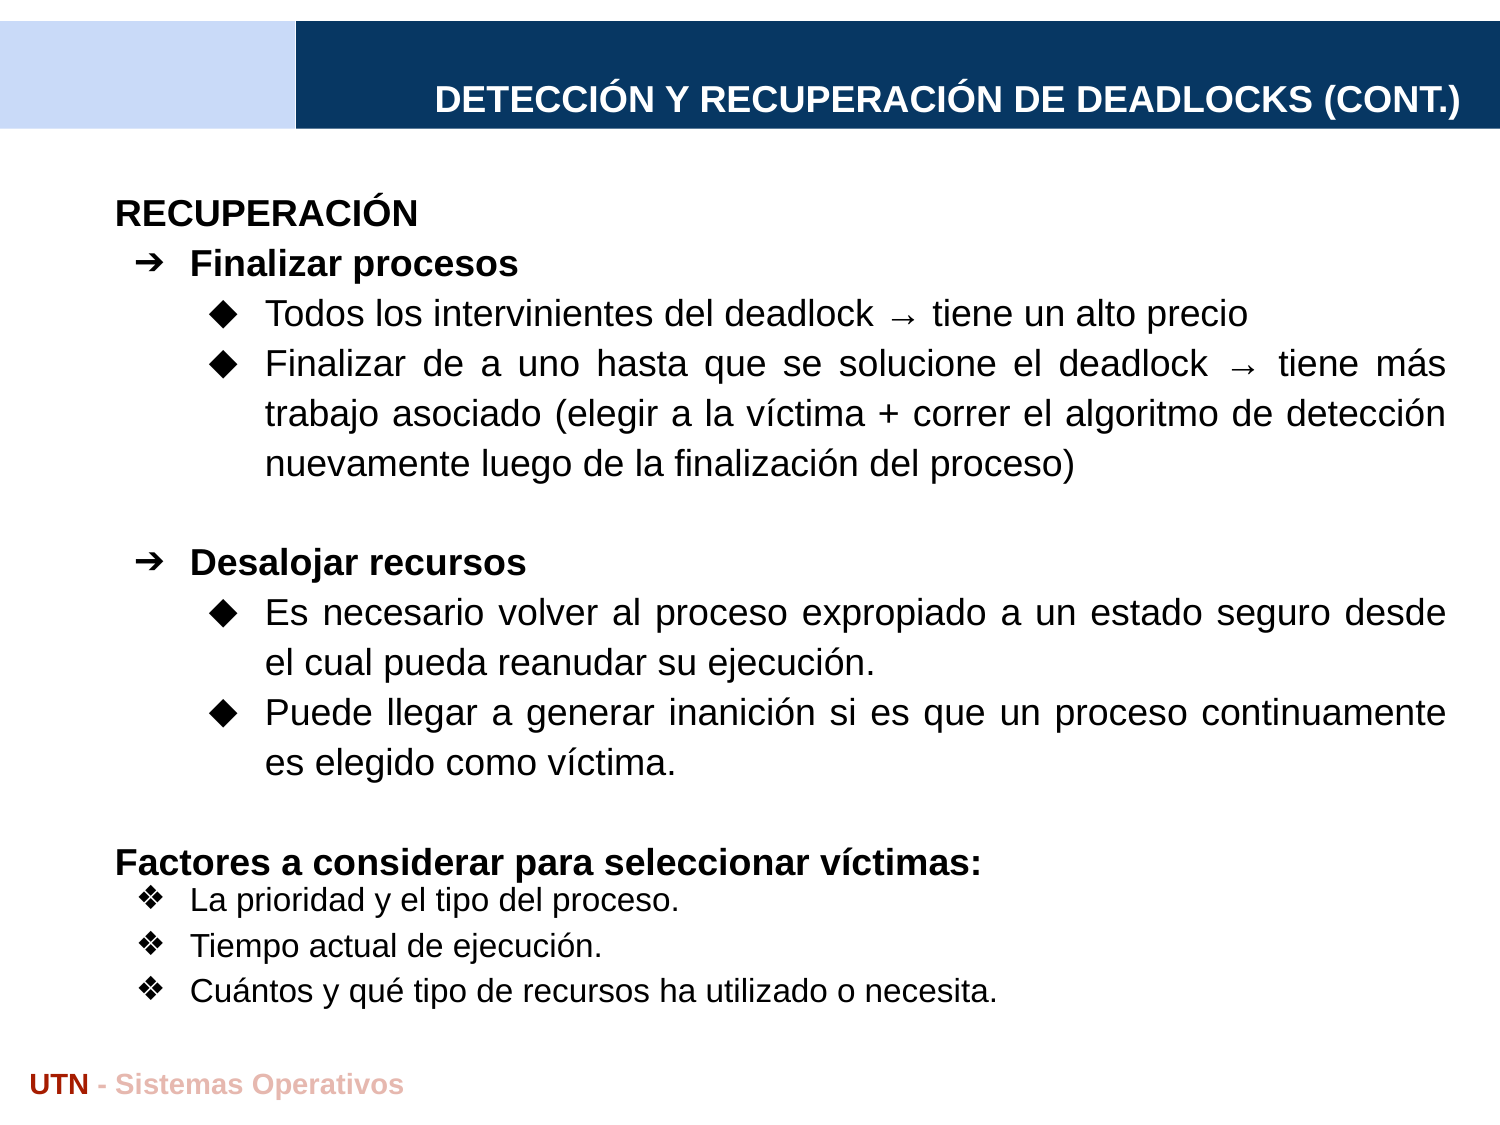

# DETECCIÓN Y RECUPERACIÓN DE DEADLOCKS (CONT.)
RECUPERACIÓN
Finalizar procesos
Todos los intervinientes del deadlock → tiene un alto precio
Finalizar de a uno hasta que se solucione el deadlock → tiene más trabajo asociado (elegir a la víctima + correr el algoritmo de detección nuevamente luego de la finalización del proceso)

Desalojar recursos
Es necesario volver al proceso expropiado a un estado seguro desde el cual pueda reanudar su ejecución.
Puede llegar a generar inanición si es que un proceso continuamente es elegido como víctima.

Factores a considerar para seleccionar víctimas:
La prioridad y el tipo del proceso.
Tiempo actual de ejecución.
Cuántos y qué tipo de recursos ha utilizado o necesita.

UTN - Sistemas Operativos